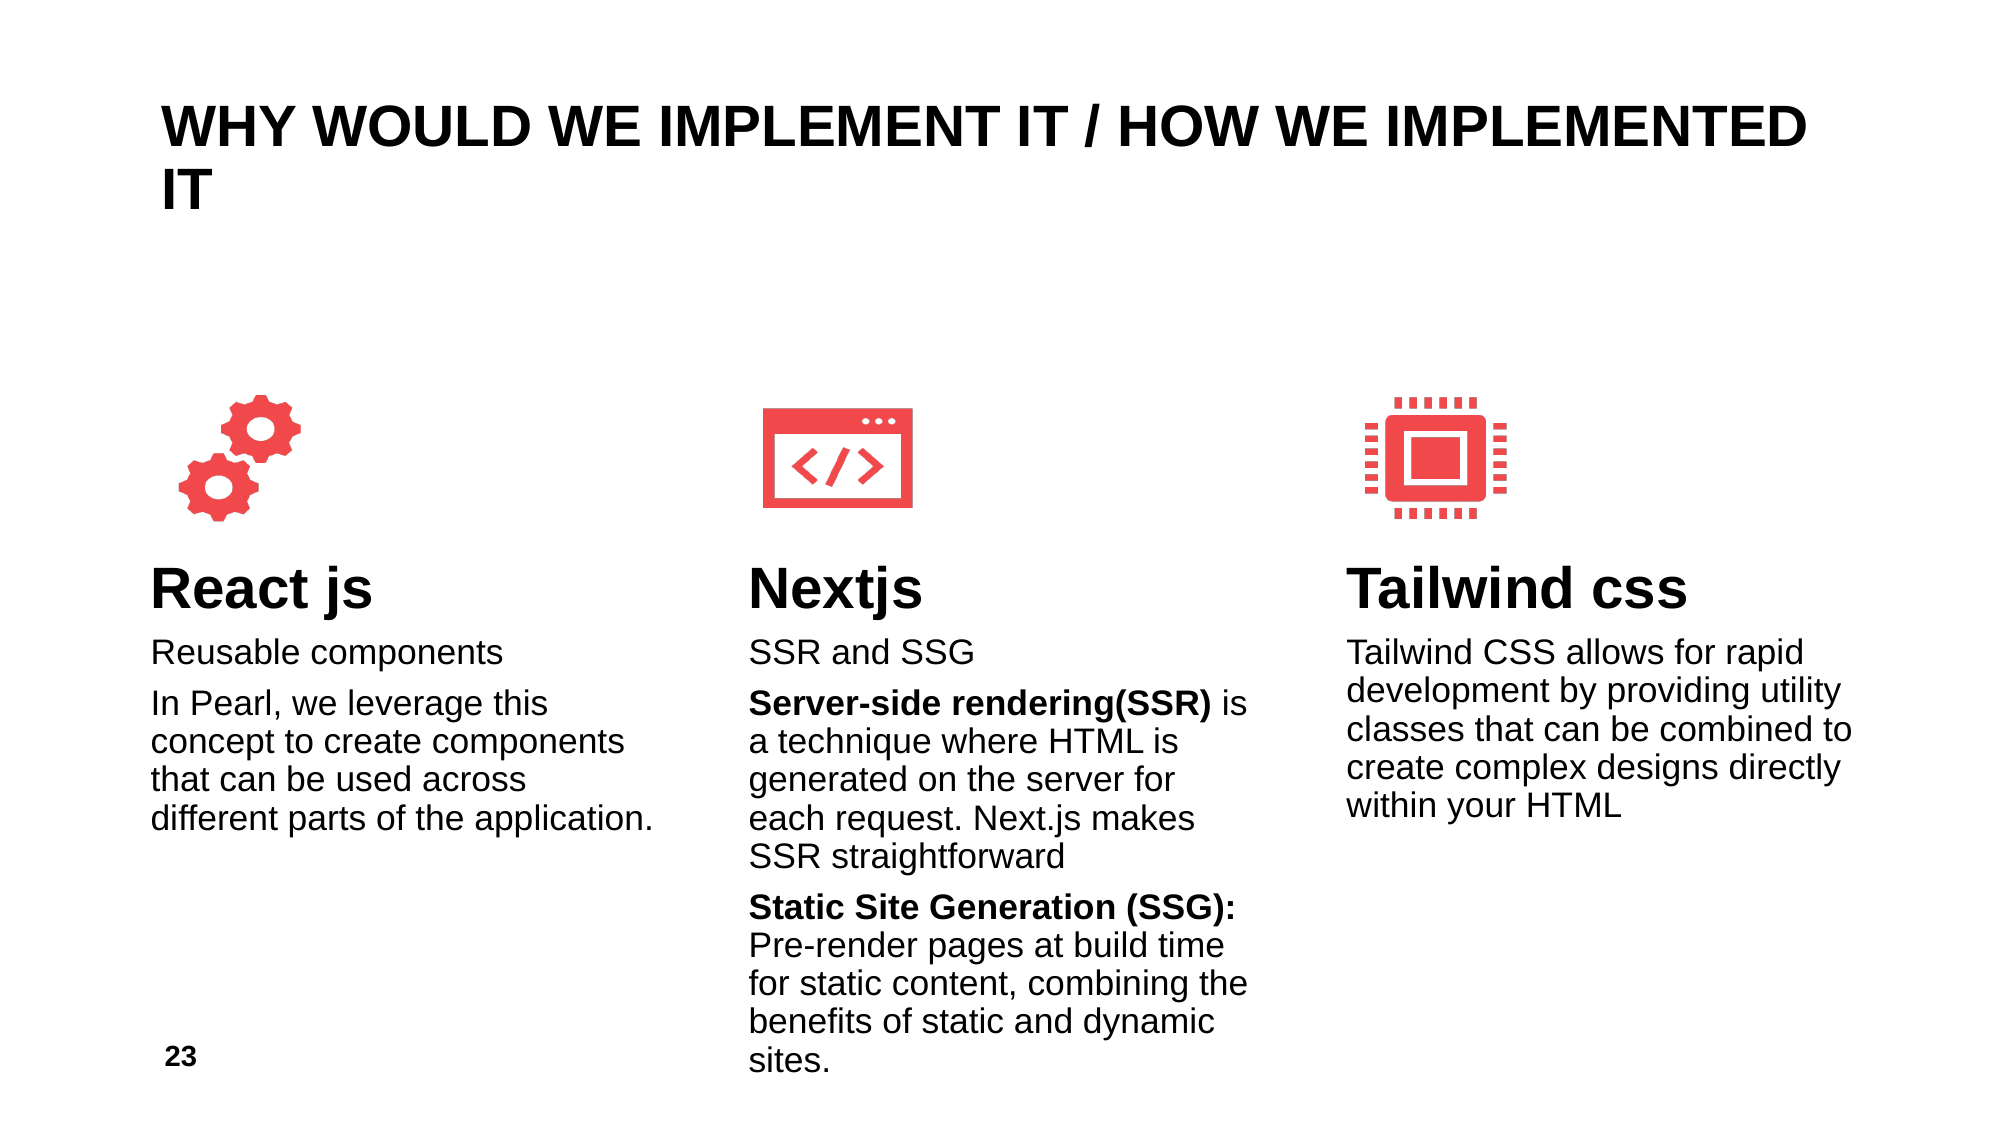

# Why would we implement it / how we implemented it
React js
Reusable components
In Pearl, we leverage this concept to create components that can be used across different parts of the application.
Nextjs
SSR and SSG
Server-side rendering(SSR) is a technique where HTML is generated on the server for each request. Next.js makes SSR straightforward
Static Site Generation (SSG): Pre-render pages at build time for static content, combining the benefits of static and dynamic sites.
Tailwind css
Tailwind CSS allows for rapid development by providing utility classes that can be combined to create complex designs directly within your HTML
23